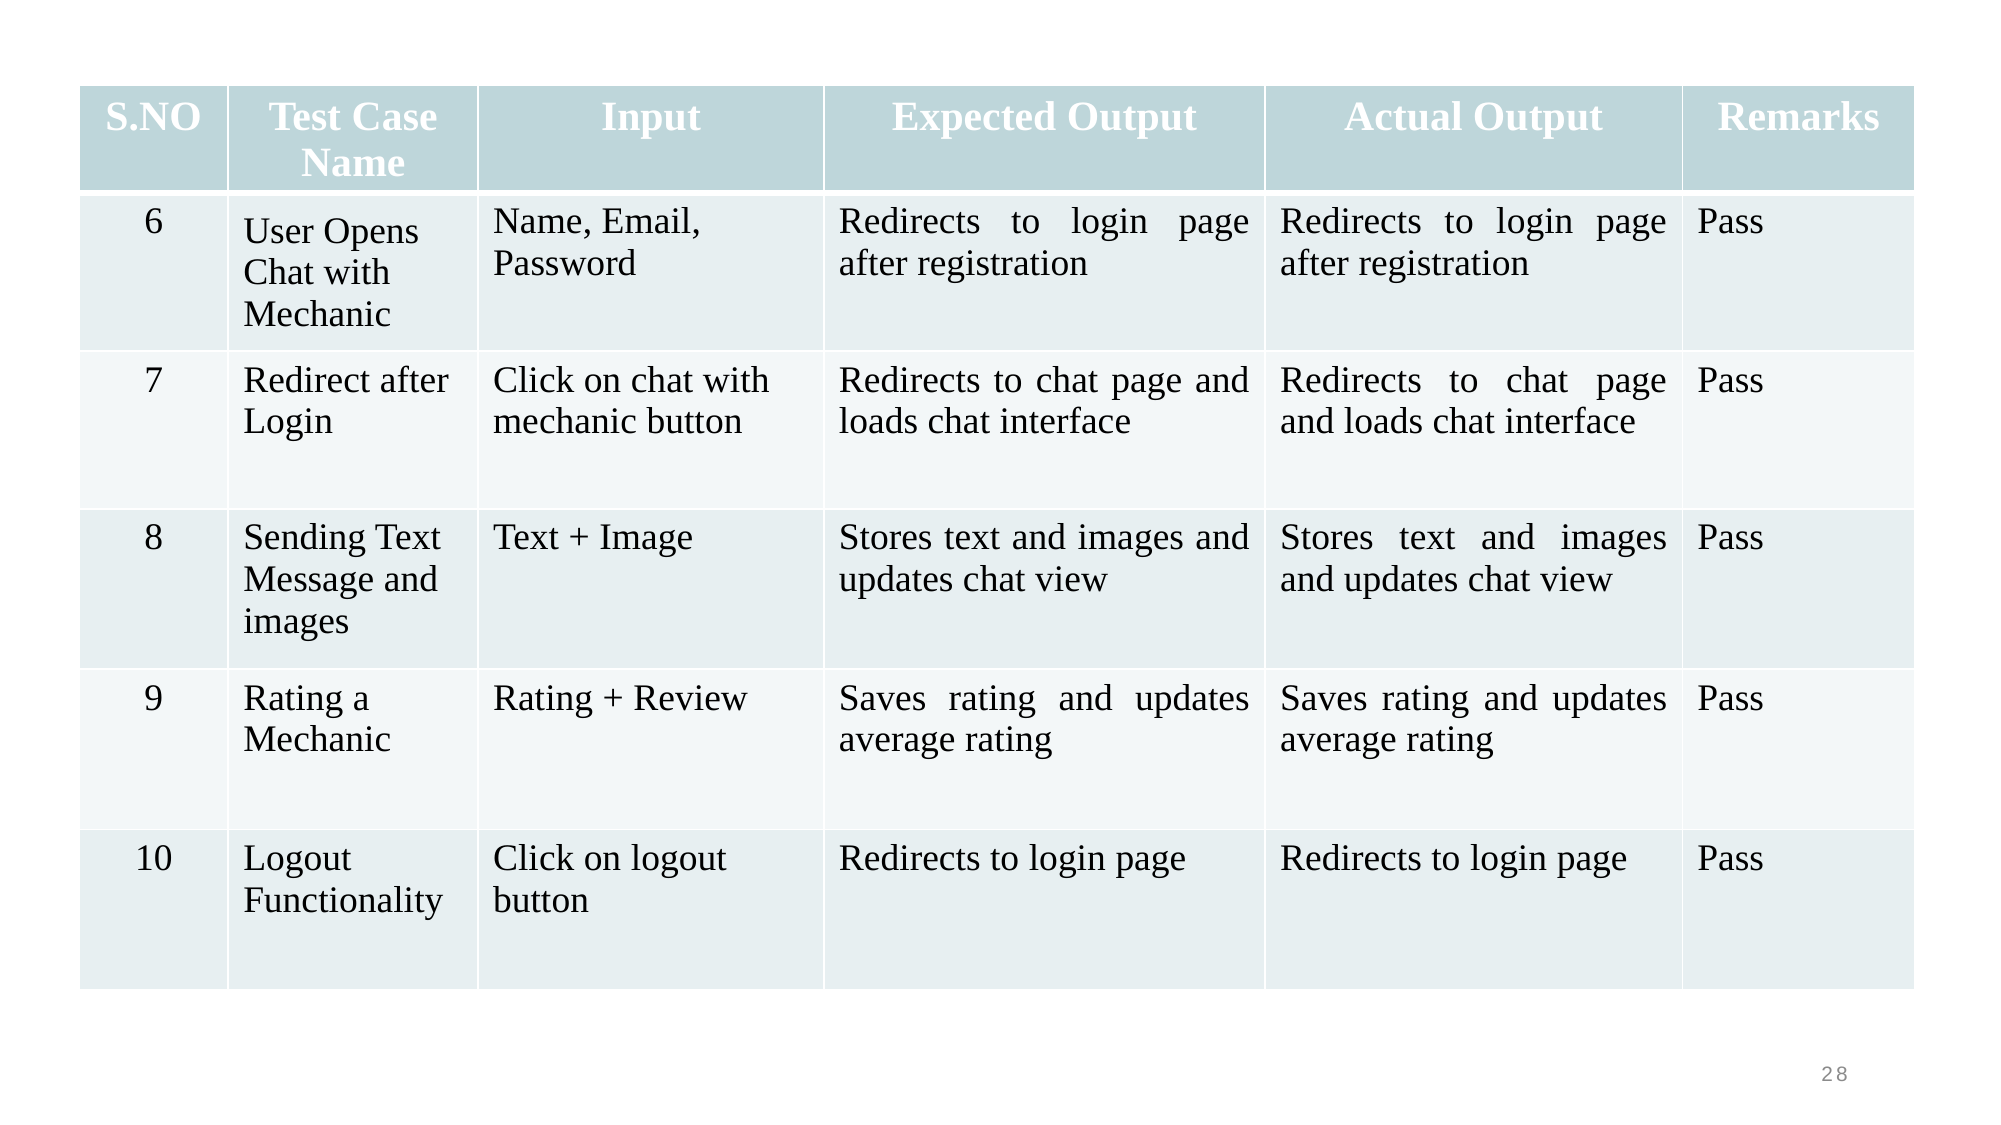

| S.NO | Test Case Name | Input | Expected Output | Actual Output | Remarks |
| --- | --- | --- | --- | --- | --- |
| 6 | User Opens Chat with Mechanic | Name, Email, Password | Redirects to login page after registration | Redirects to login page after registration | Pass |
| 7 | Redirect after Login | Click on chat with mechanic button | Redirects to chat page and loads chat interface | Redirects to chat page and loads chat interface | Pass |
| 8 | Sending Text Message and images | Text + Image | Stores text and images and updates chat view | Stores text and images and updates chat view | Pass |
| 9 | Rating a Mechanic | Rating + Review | Saves rating and updates average rating | Saves rating and updates average rating | Pass |
| 10 | Logout Functionality | Click on logout button | Redirects to login page | Redirects to login page | Pass |
28